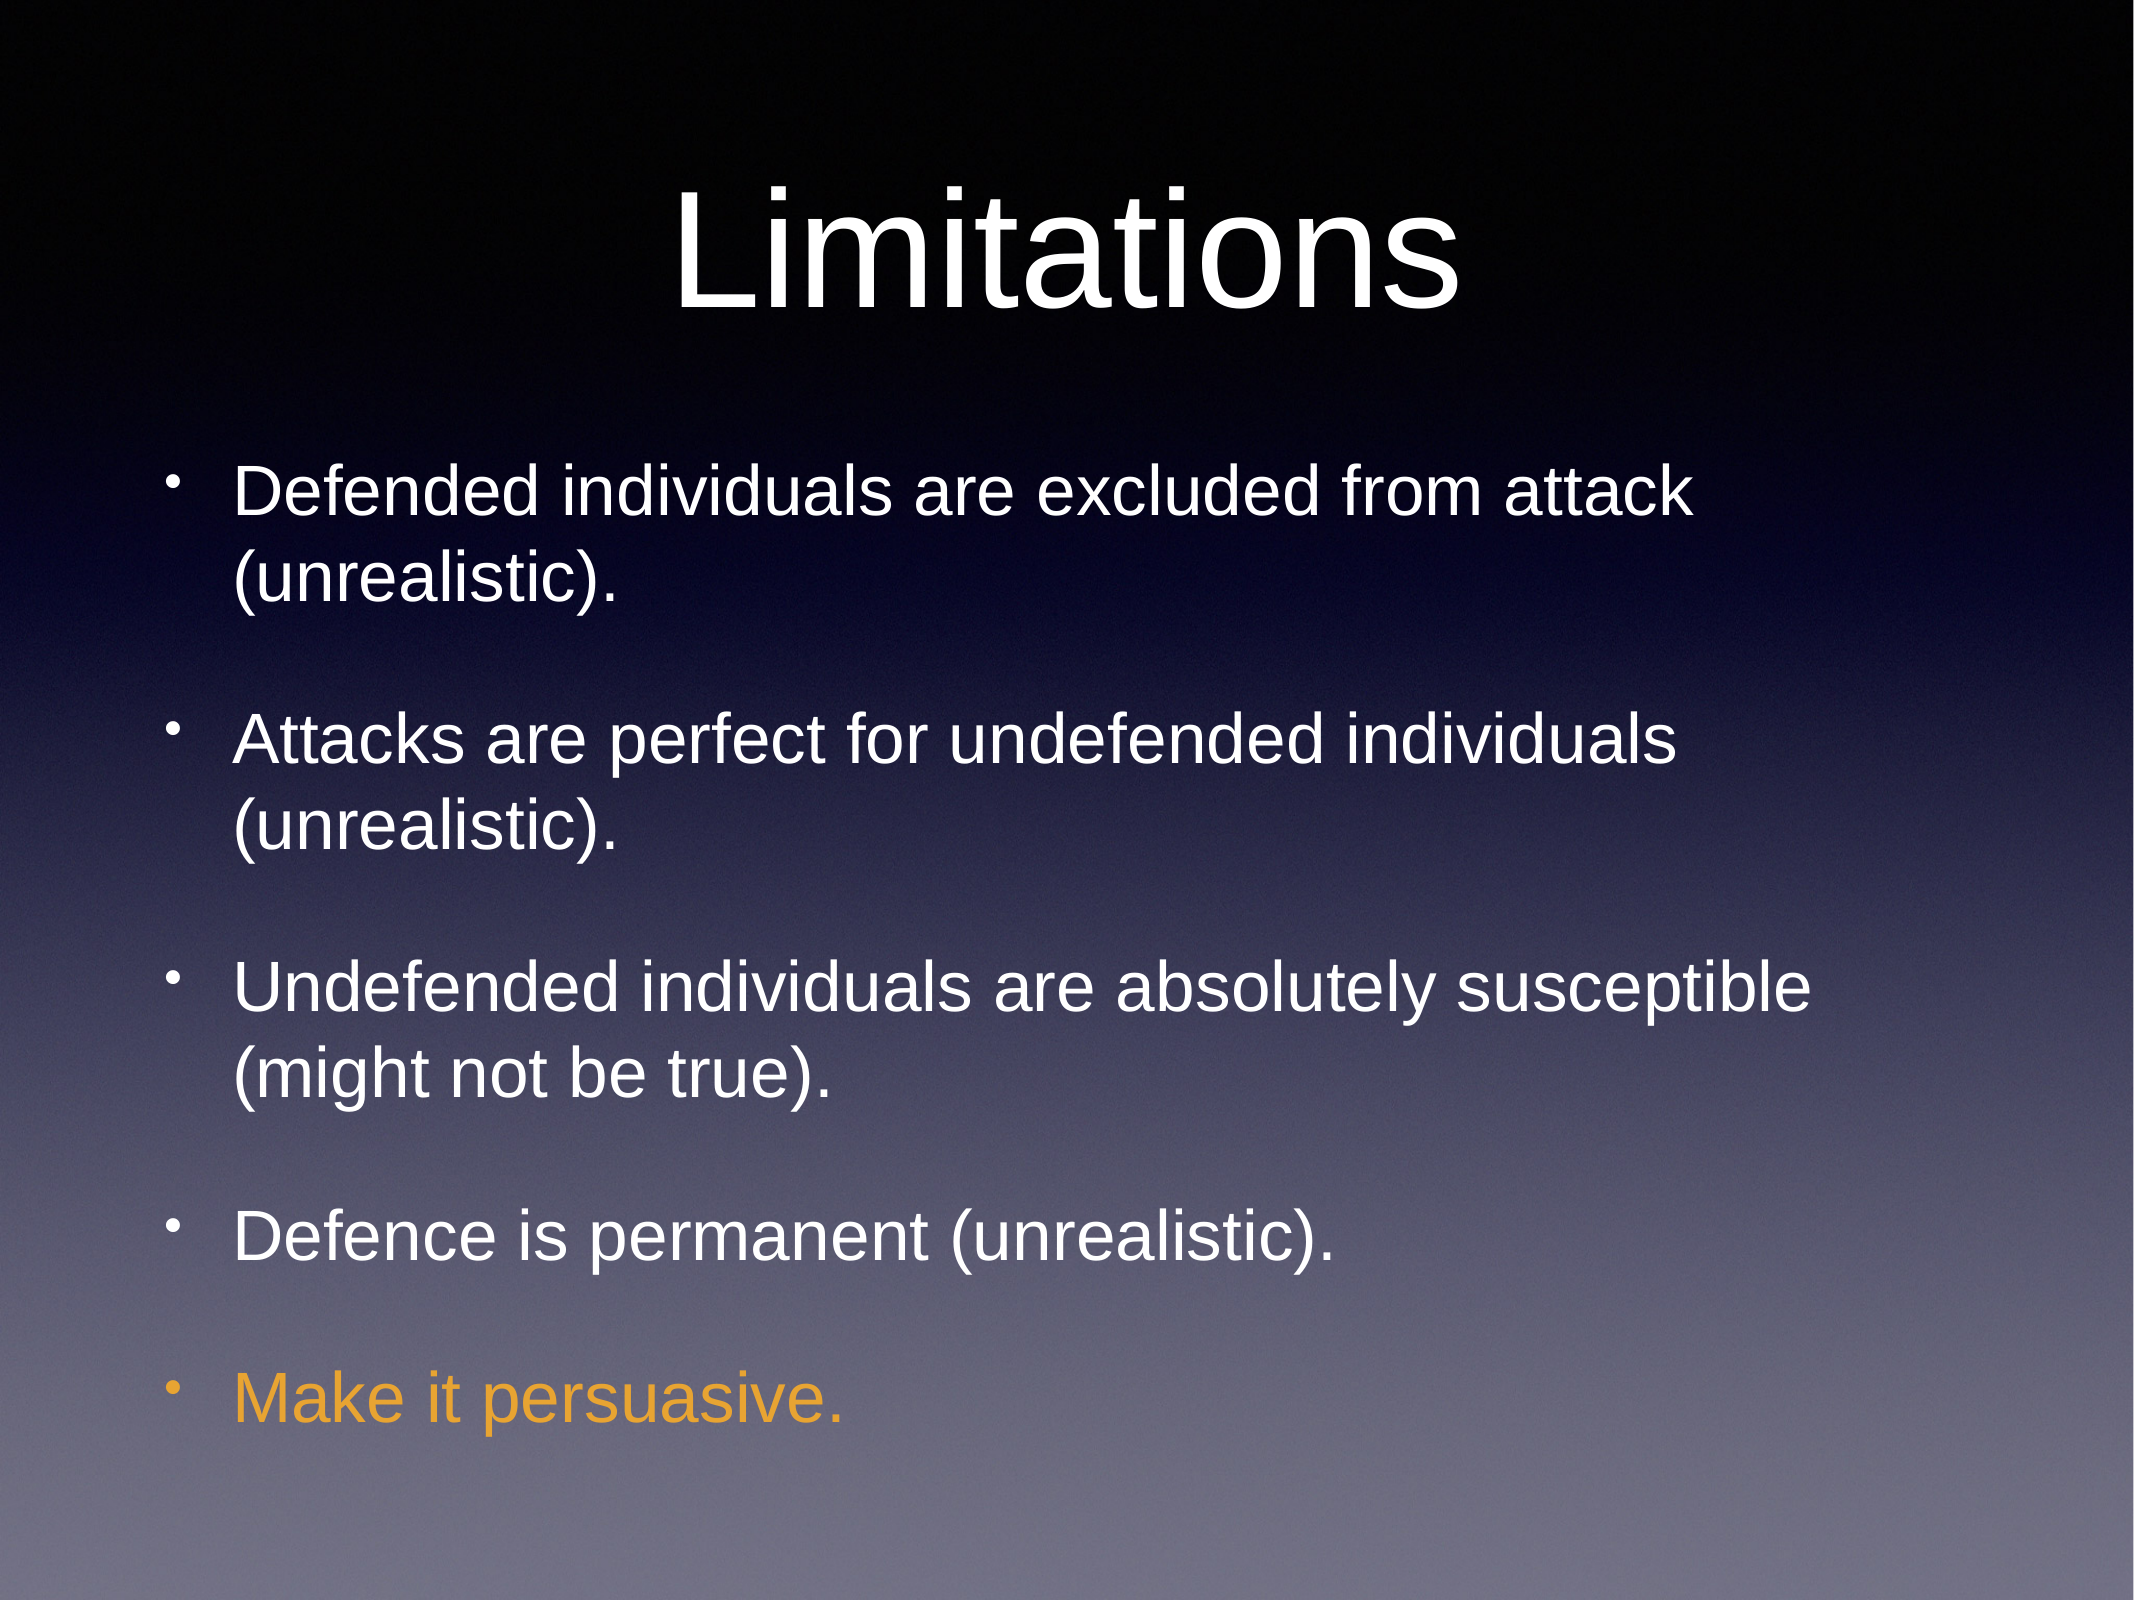

# Limitations
Defended individuals are excluded from attack (unrealistic).
Attacks are perfect for undefended individuals (unrealistic).
Undefended individuals are absolutely susceptible (might not be true).
Defence is permanent (unrealistic).
Make it persuasive.